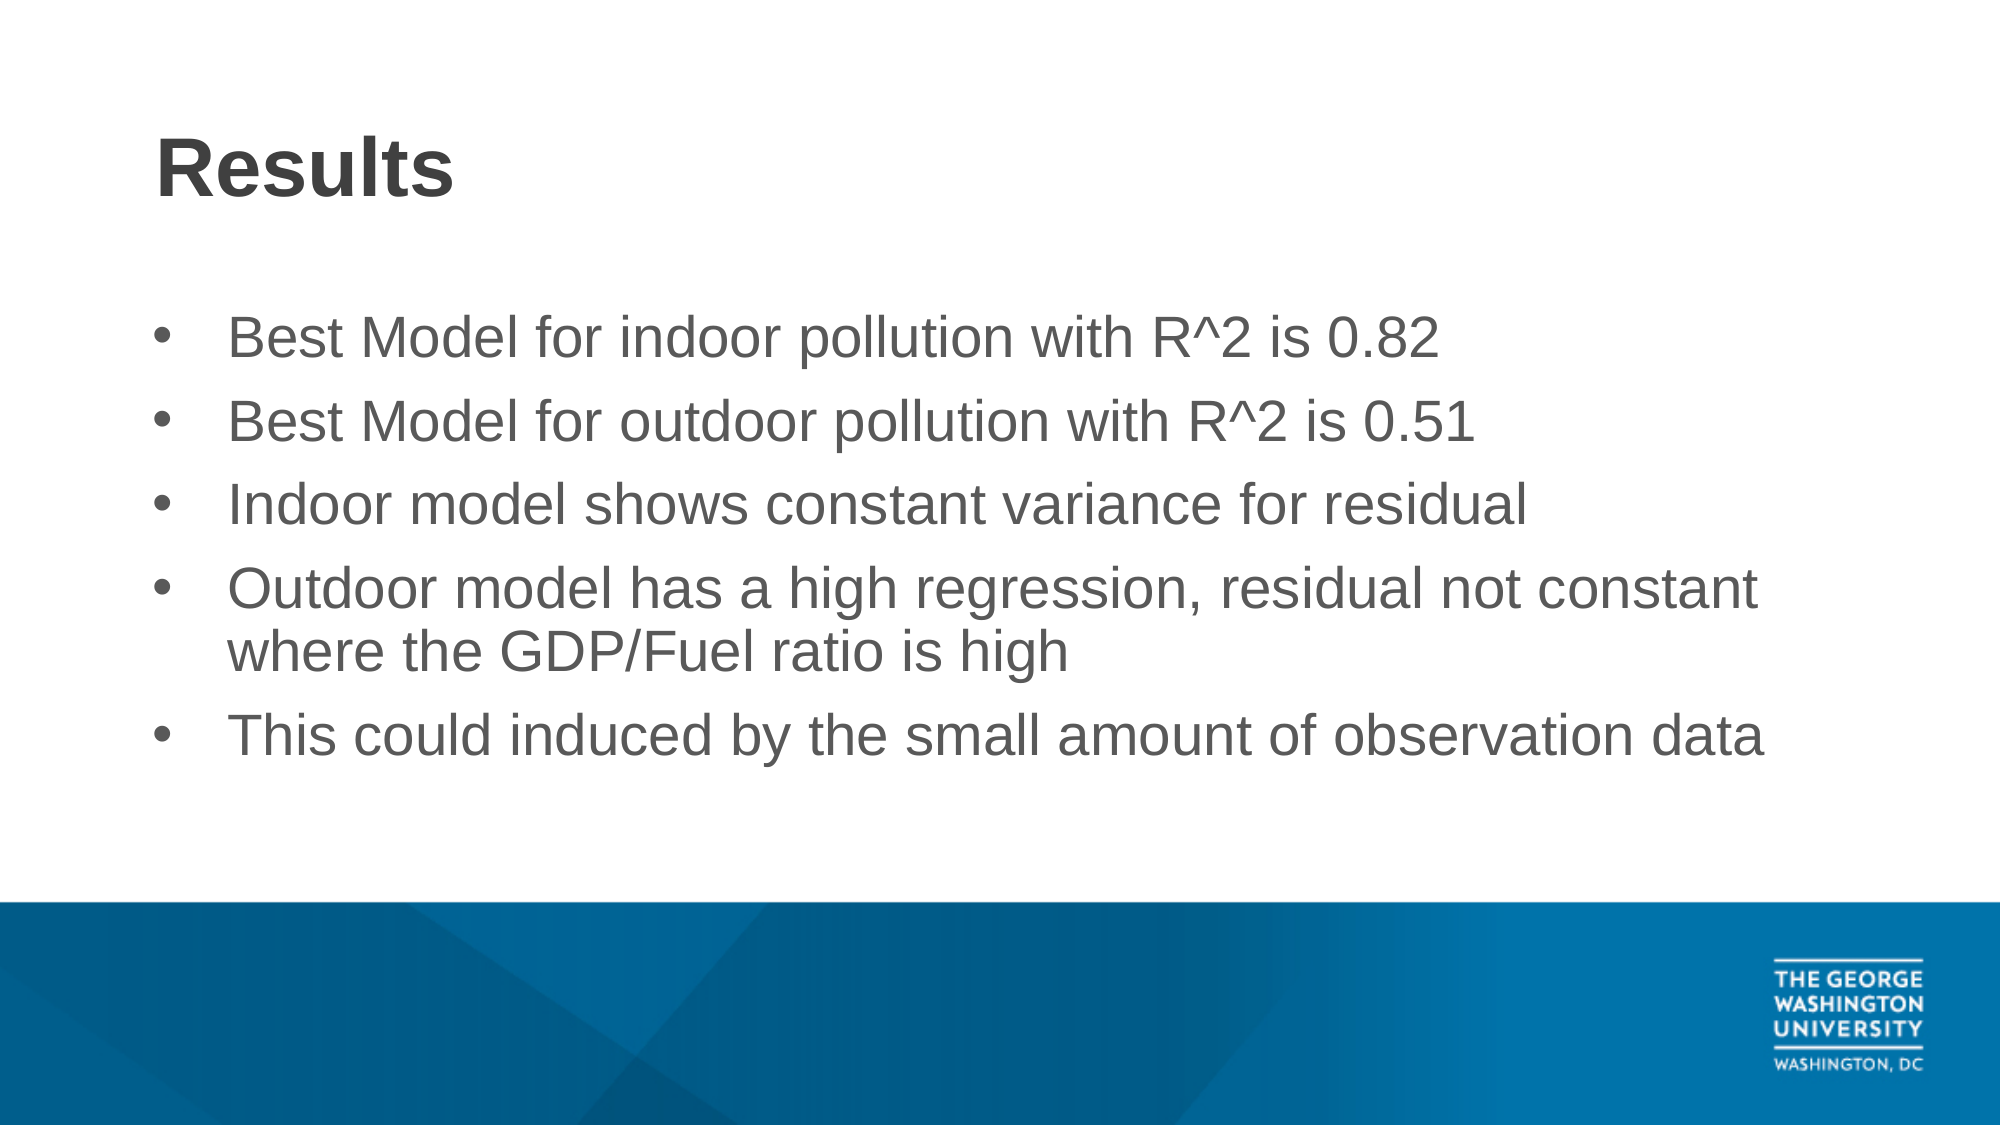

# Results
Best Model for indoor pollution with R^2 is 0.82
Best Model for outdoor pollution with R^2 is 0.51
Indoor model shows constant variance for residual
Outdoor model has a high regression, residual not constant where the GDP/Fuel ratio is high
This could induced by the small amount of observation data